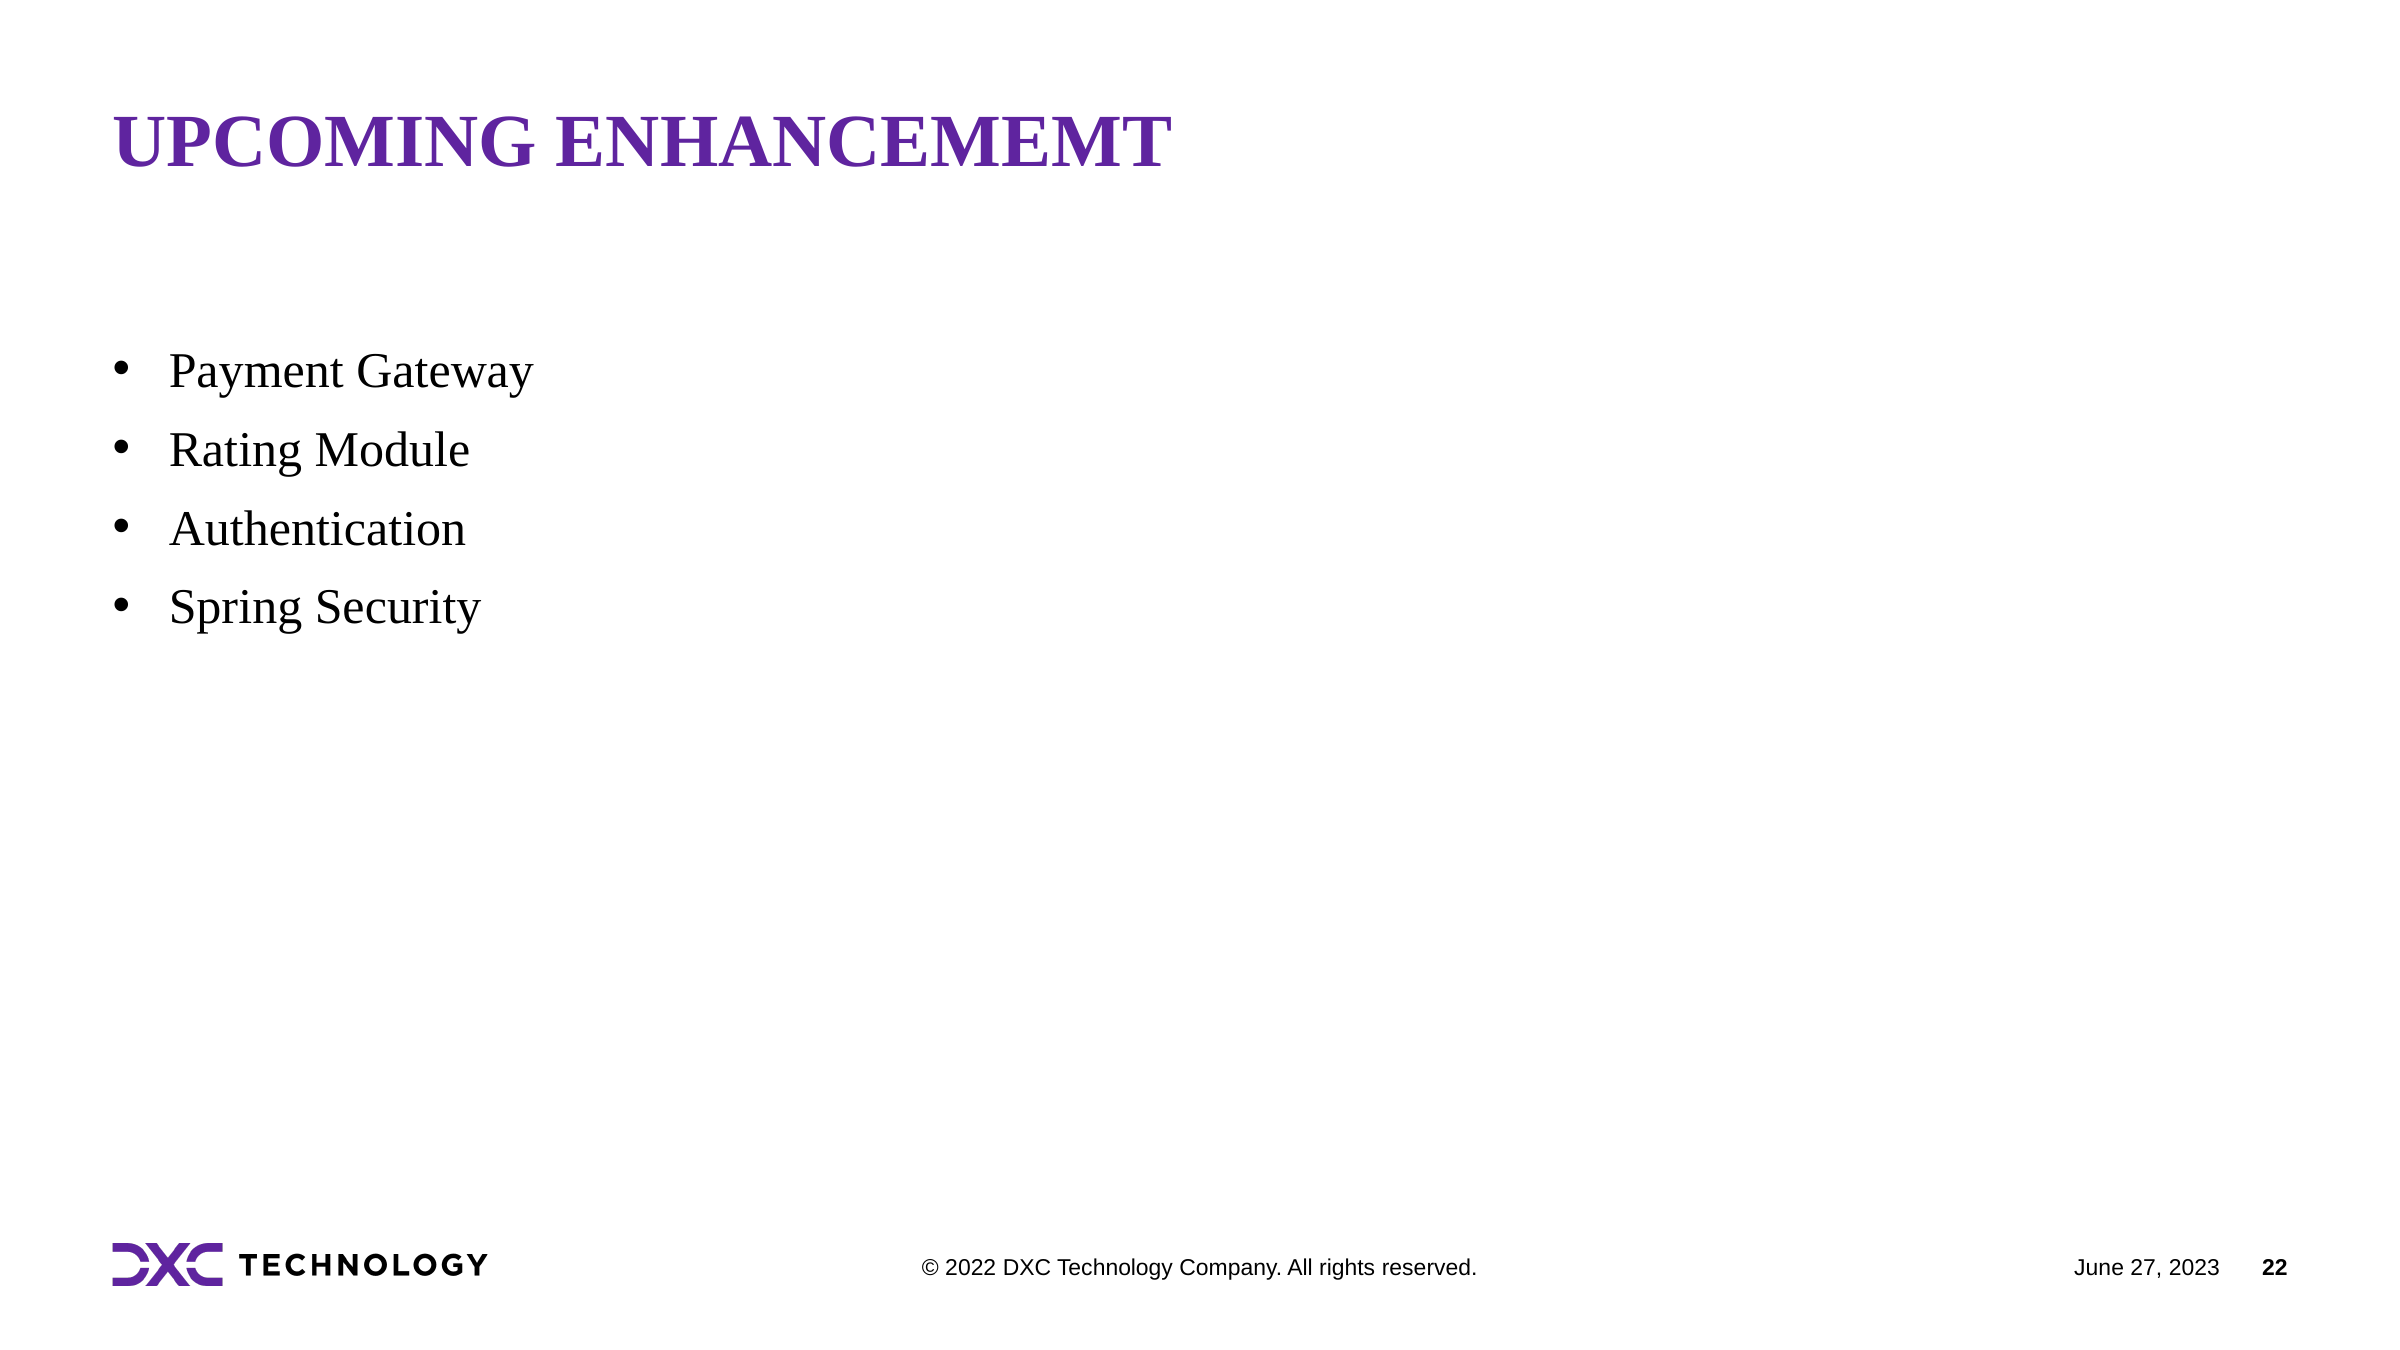

# UPCOMING ENHANCEMEMT
Payment Gateway
Rating Module
Authentication
Spring Security